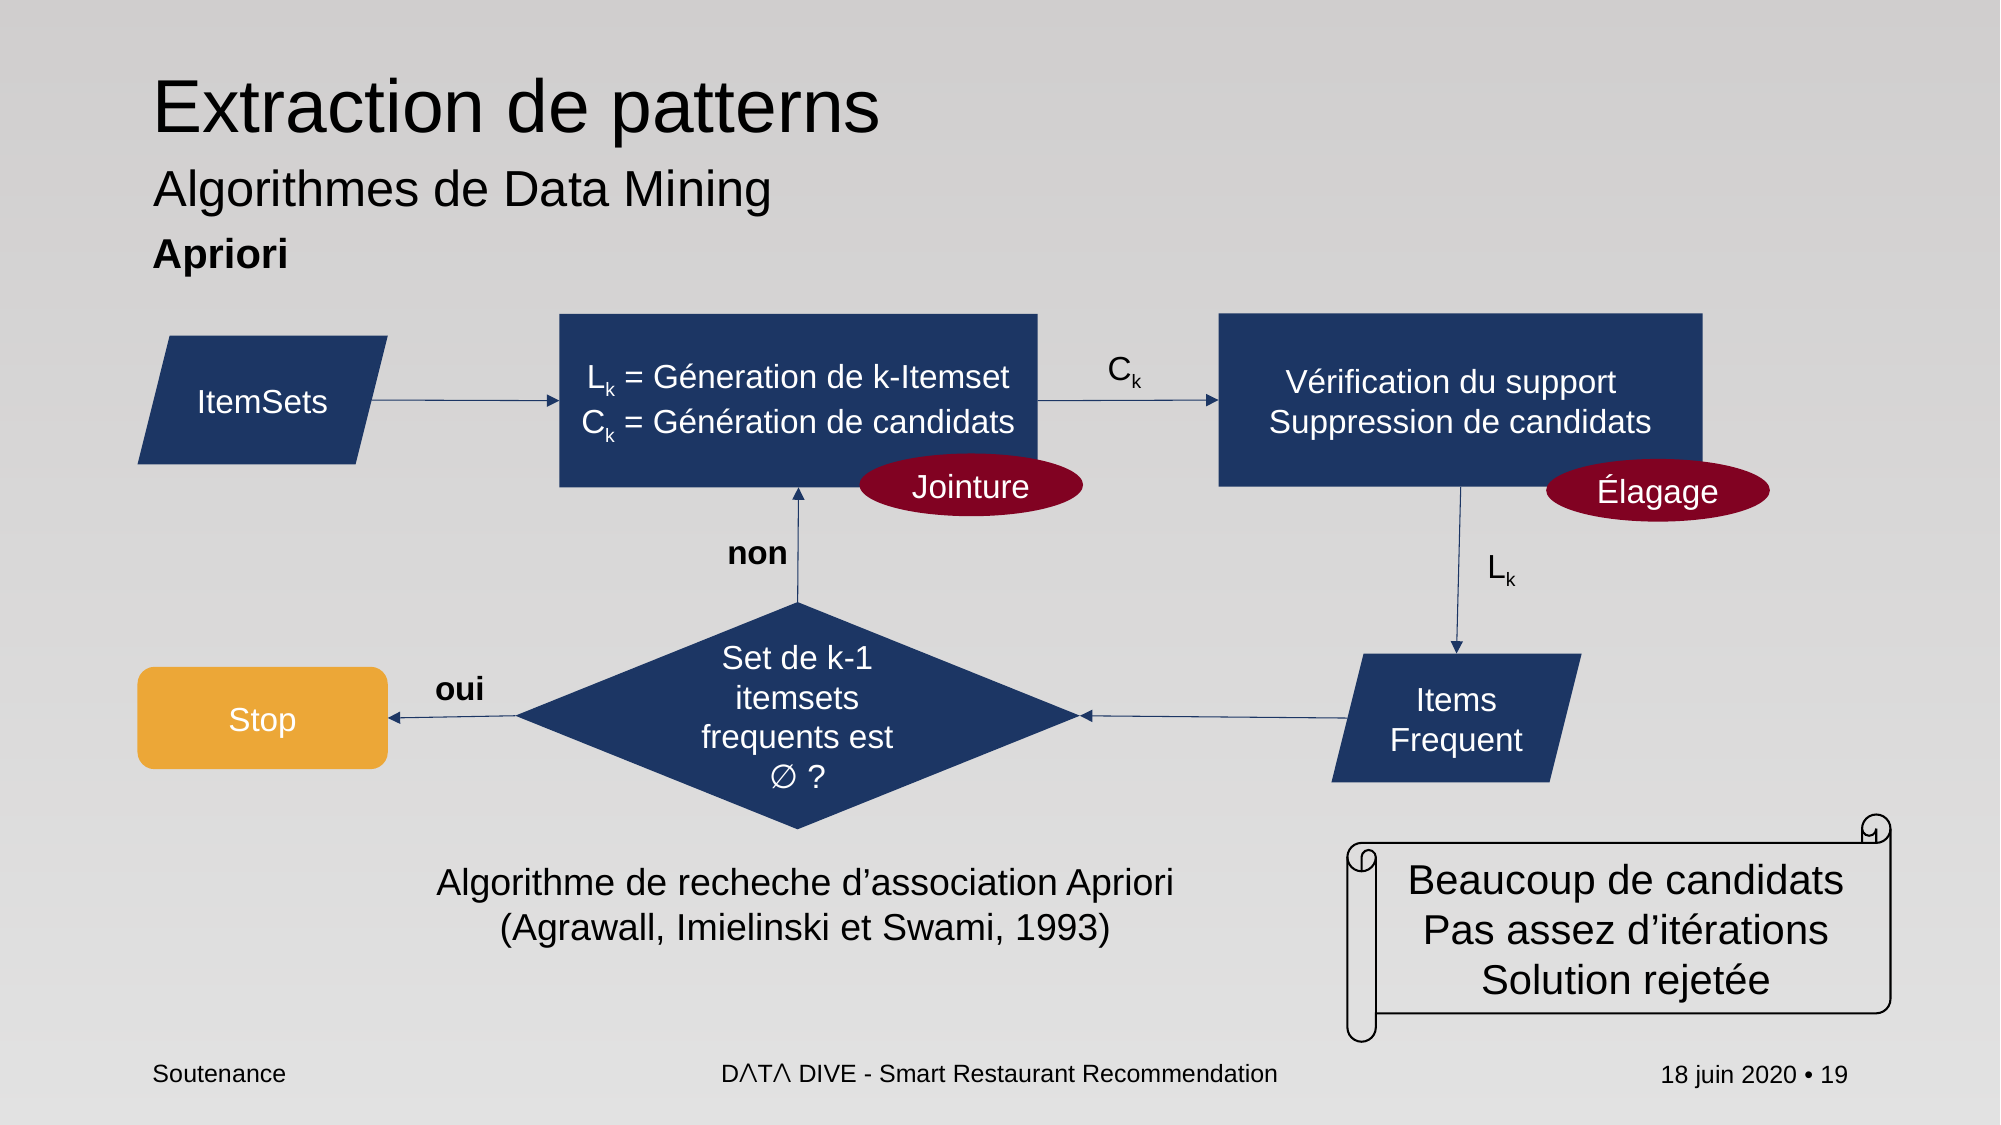

# Extraction de patterns
Algorithmes de Data Mining
Apriori
Vérification du support
Suppression de candidats
Élagage
Lk = Géneration de k-Itemset
Ck = Génération de candidats
Jointure
ItemSets
Ck
Lk
non
Set de k-1 itemsets frequents est ∅ ?
Items Frequent
oui
Stop
Beaucoup de candidats
Pas assez d’itérations
Solution rejetée
Algorithme de recheche d’association Apriori
(Agrawall, Imielinski et Swami, 1993)